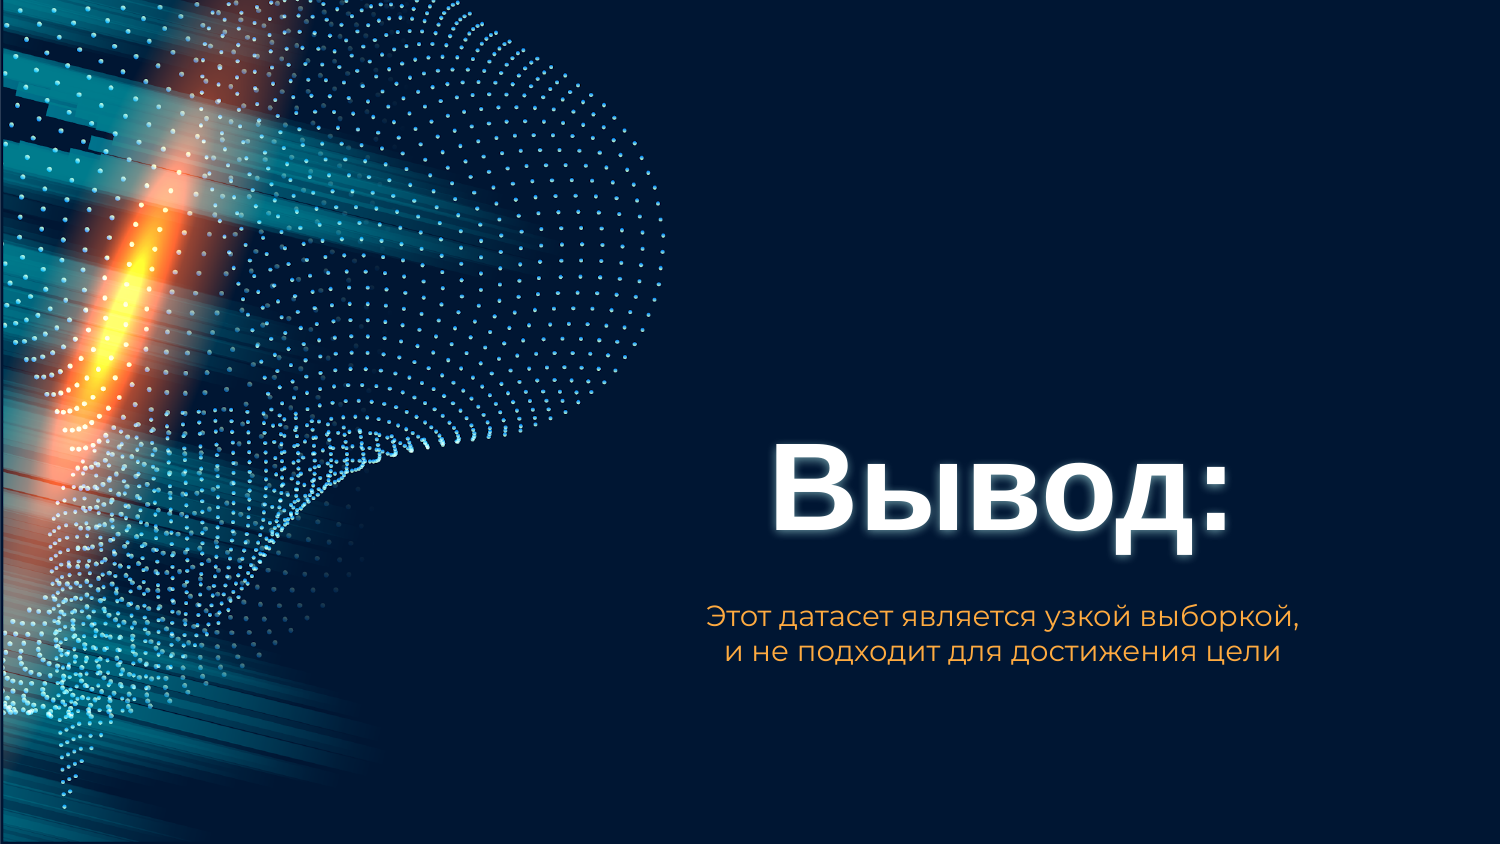

# Вывод:
Этот датасет является узкой выборкой, и не подходит для достижения цели